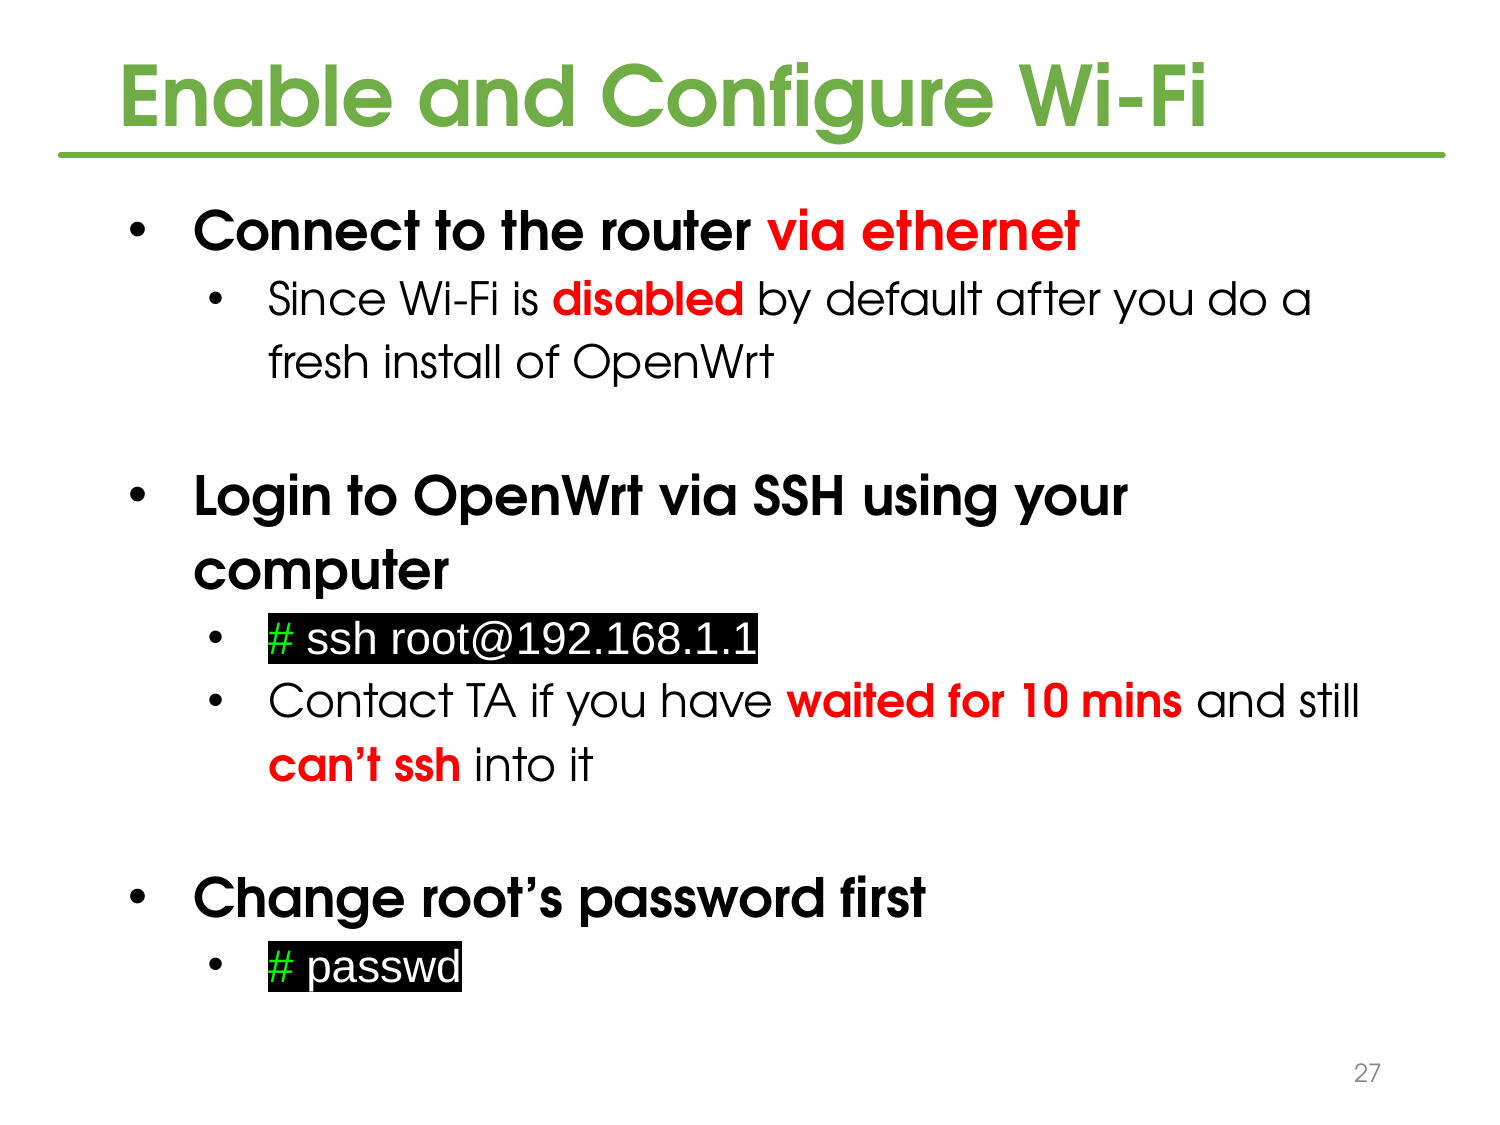

# Enable and Configure Wi-Fi
Connect to the router via ethernet
Since Wi-Fi is disabled by default after you do a fresh install of OpenWrt
Login to OpenWrt via SSH using your computer
# ssh root@192.168.1.1
Contact TA if you have waited for 10 mins and still can’t ssh into it
Change root’s password first
# passwd
27